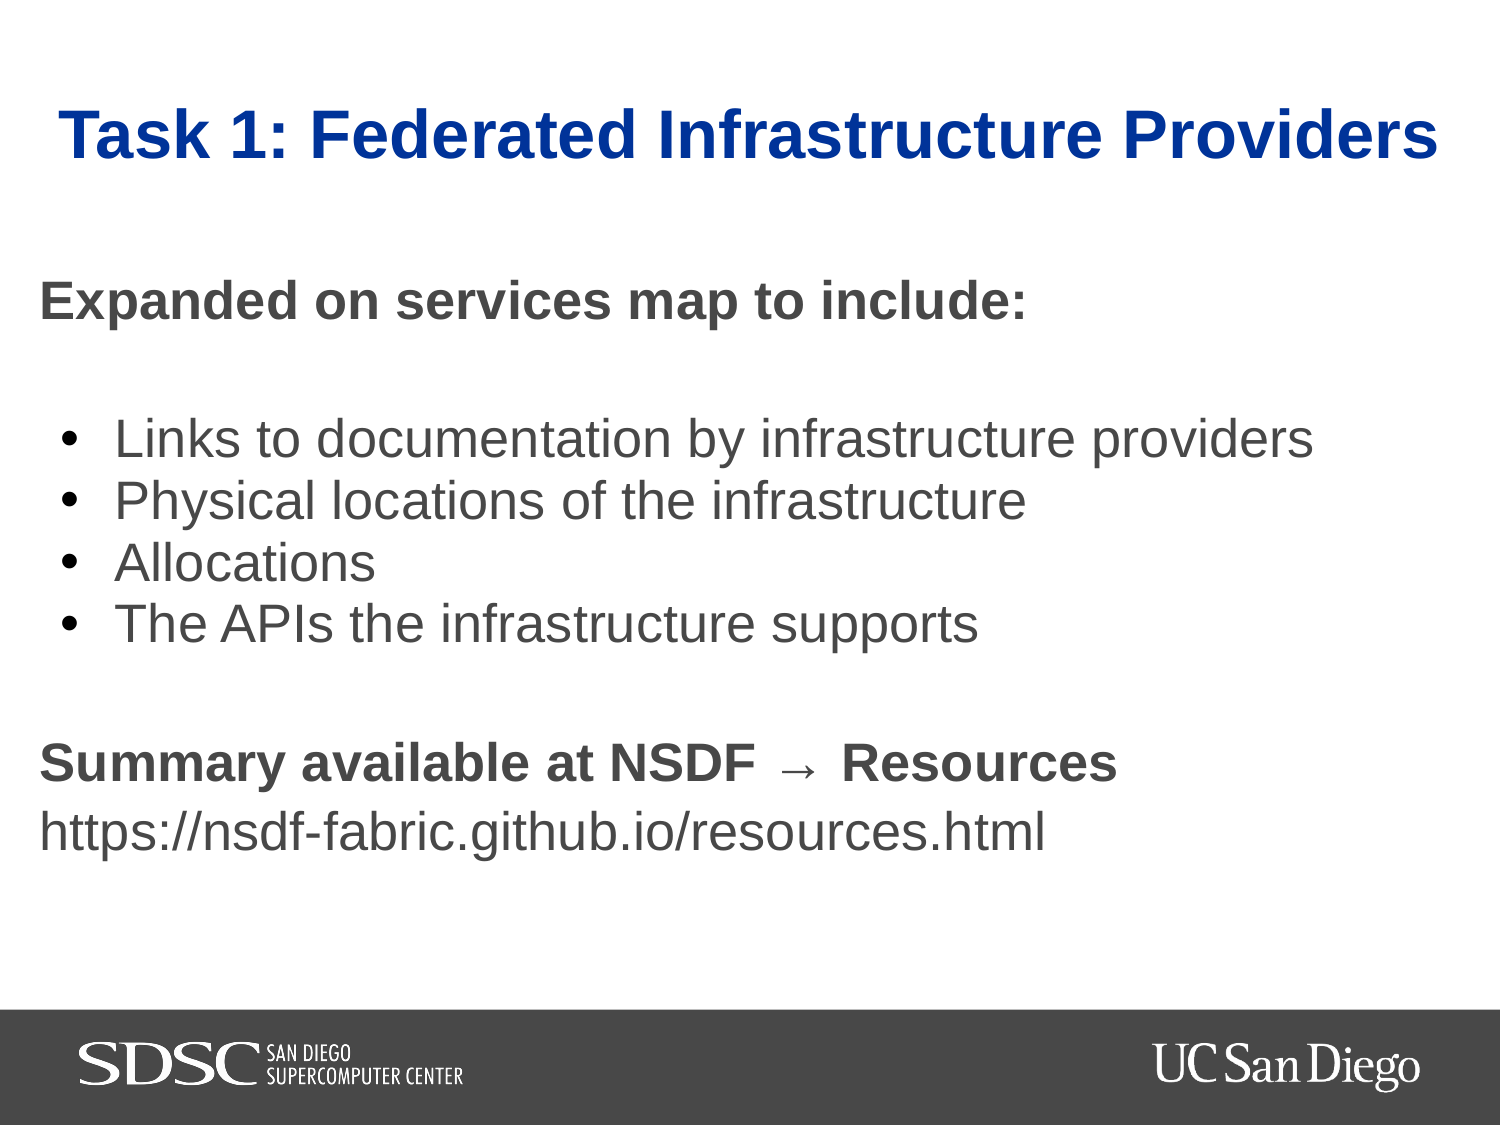

# Task 1: Federated Infrastructure Providers
Expanded on services map to include:

Links to documentation by infrastructure providers
Physical locations of the infrastructure
Allocations
The APIs the infrastructure supports

Summary available at NSDF → Resources
https://nsdf-fabric.github.io/resources.html